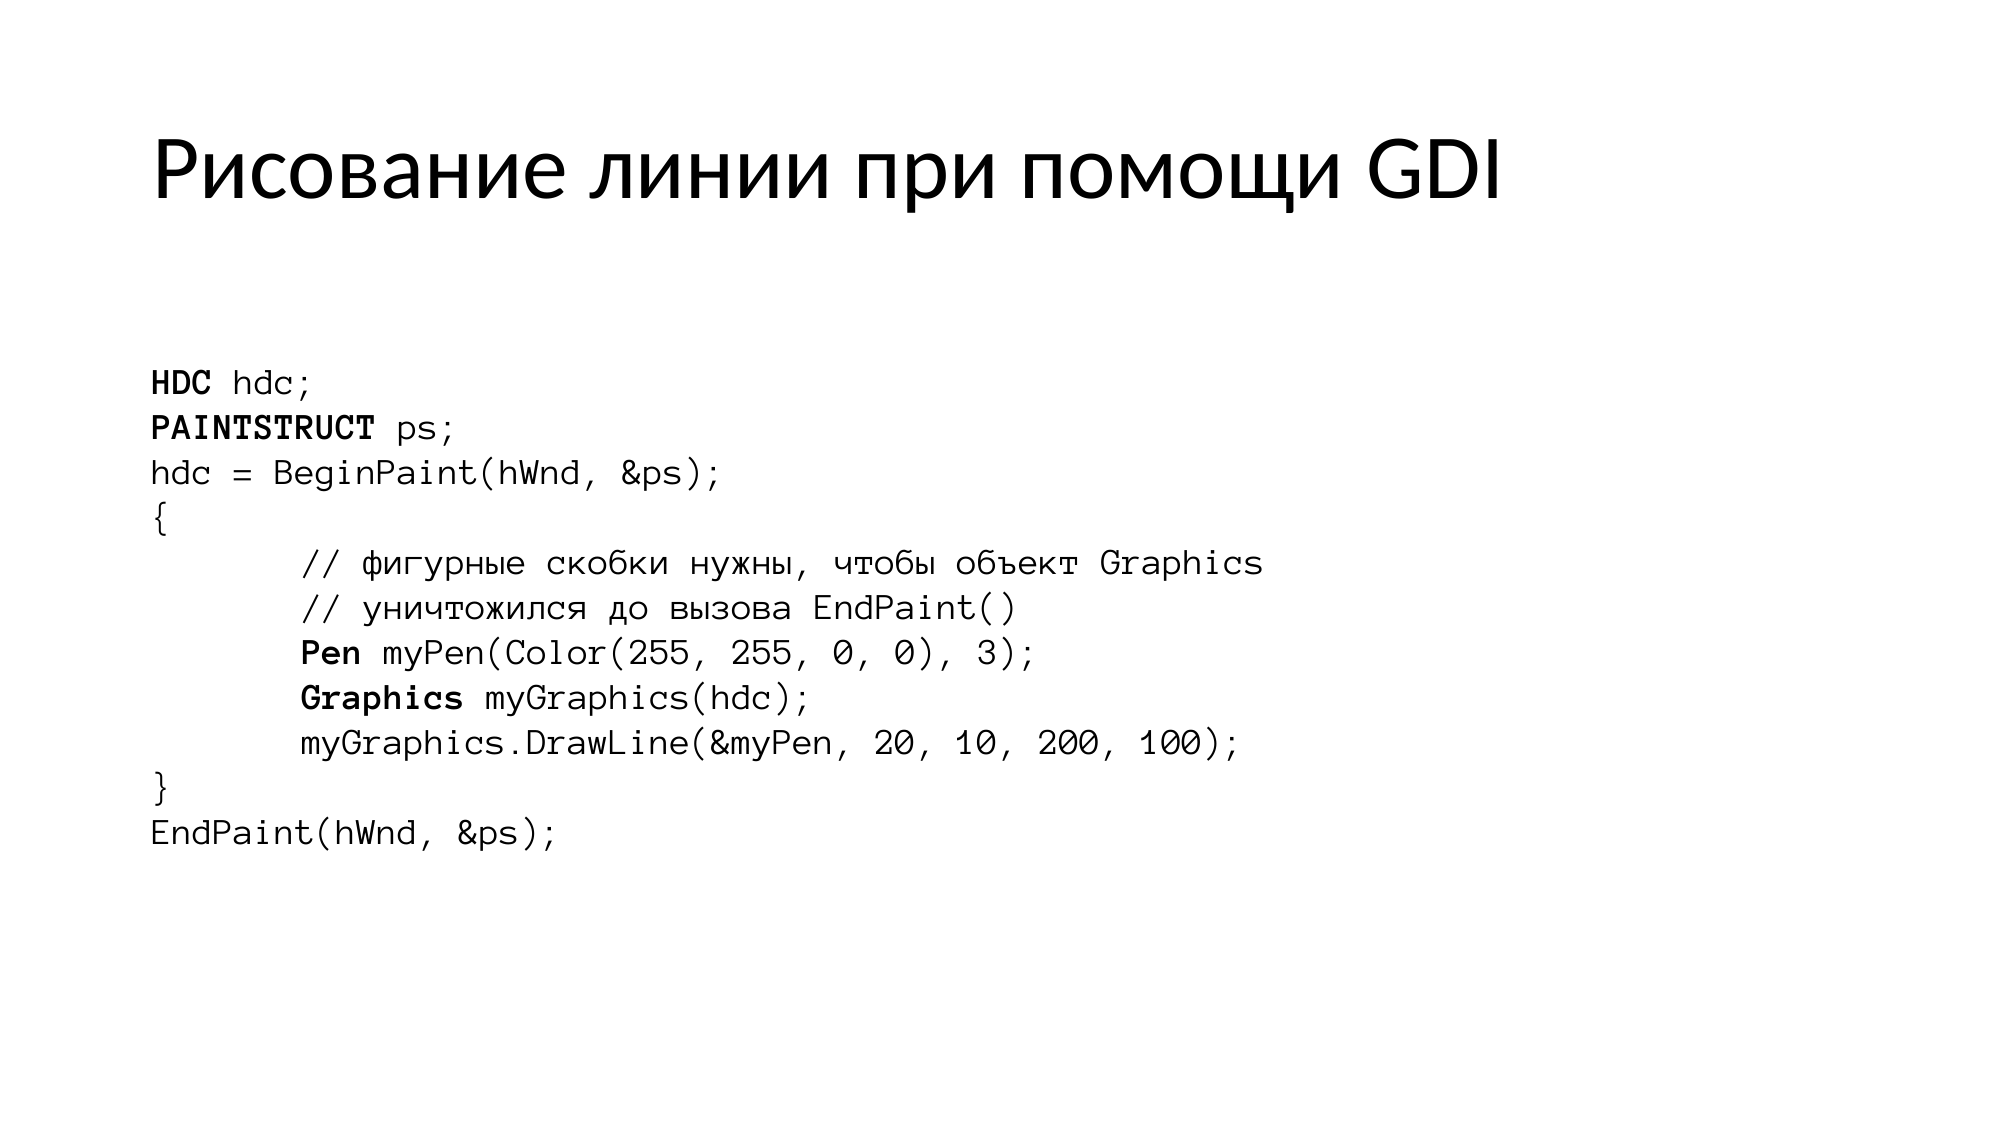

# Рисование линии при помощи GDI
HDC hdc;
PAINTSTRUCT ps;
hdc = BeginPaint(hWnd, &ps);
{
	// фигурные скобки нужны, чтобы объект Graphics
	// уничтожился до вызова EndPaint()
	Pen myPen(Color(255, 255, 0, 0), 3);
	Graphics myGraphics(hdc);
	myGraphics.DrawLine(&myPen, 20, 10, 200, 100);
}
EndPaint(hWnd, &ps);